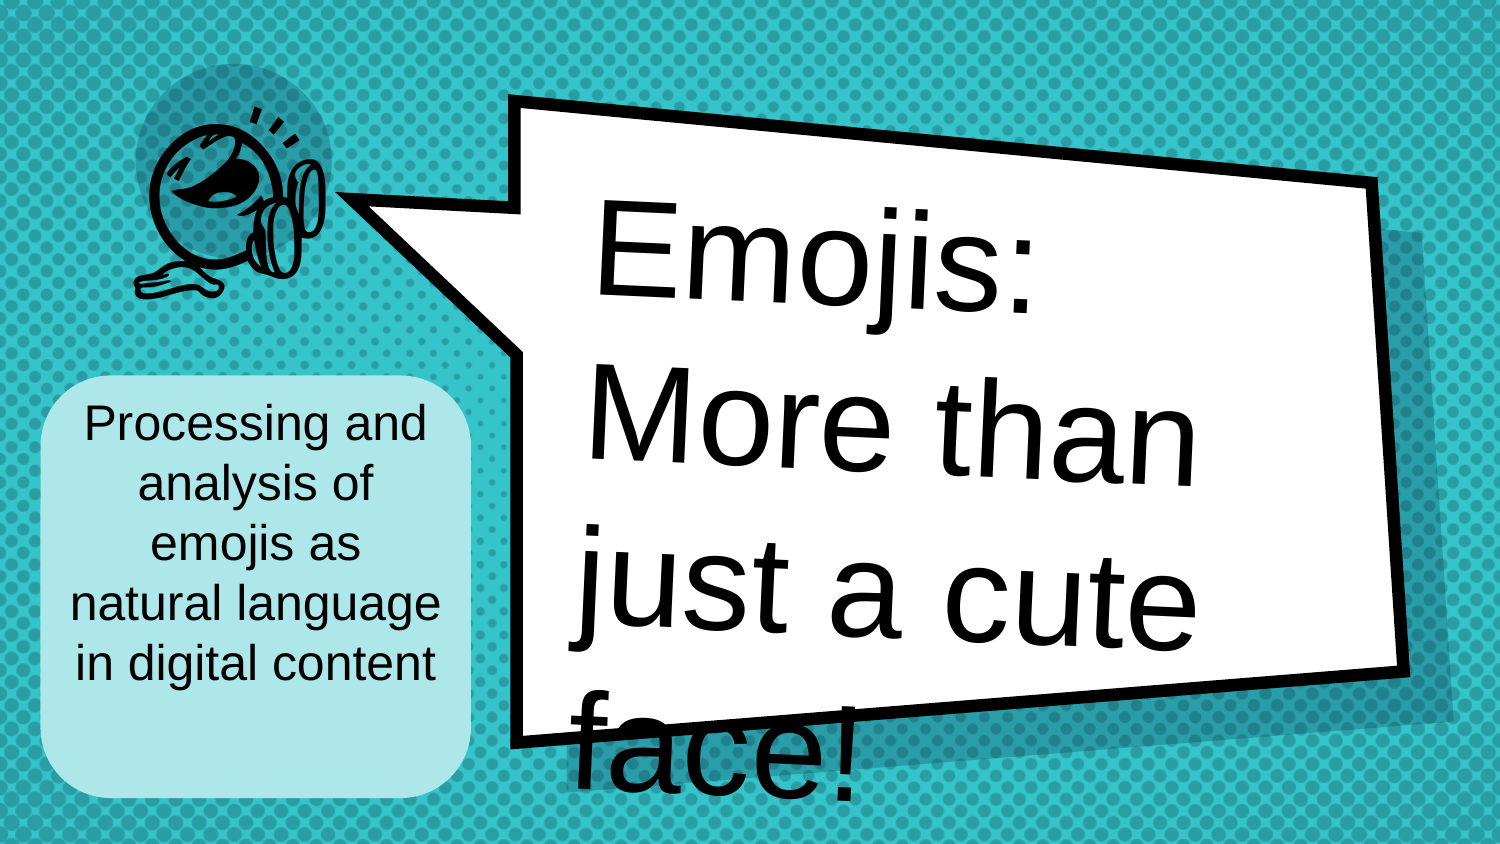

🤣

Emojis: More than just a cute face!

Processing and analysis of emojis as natural language in digital content